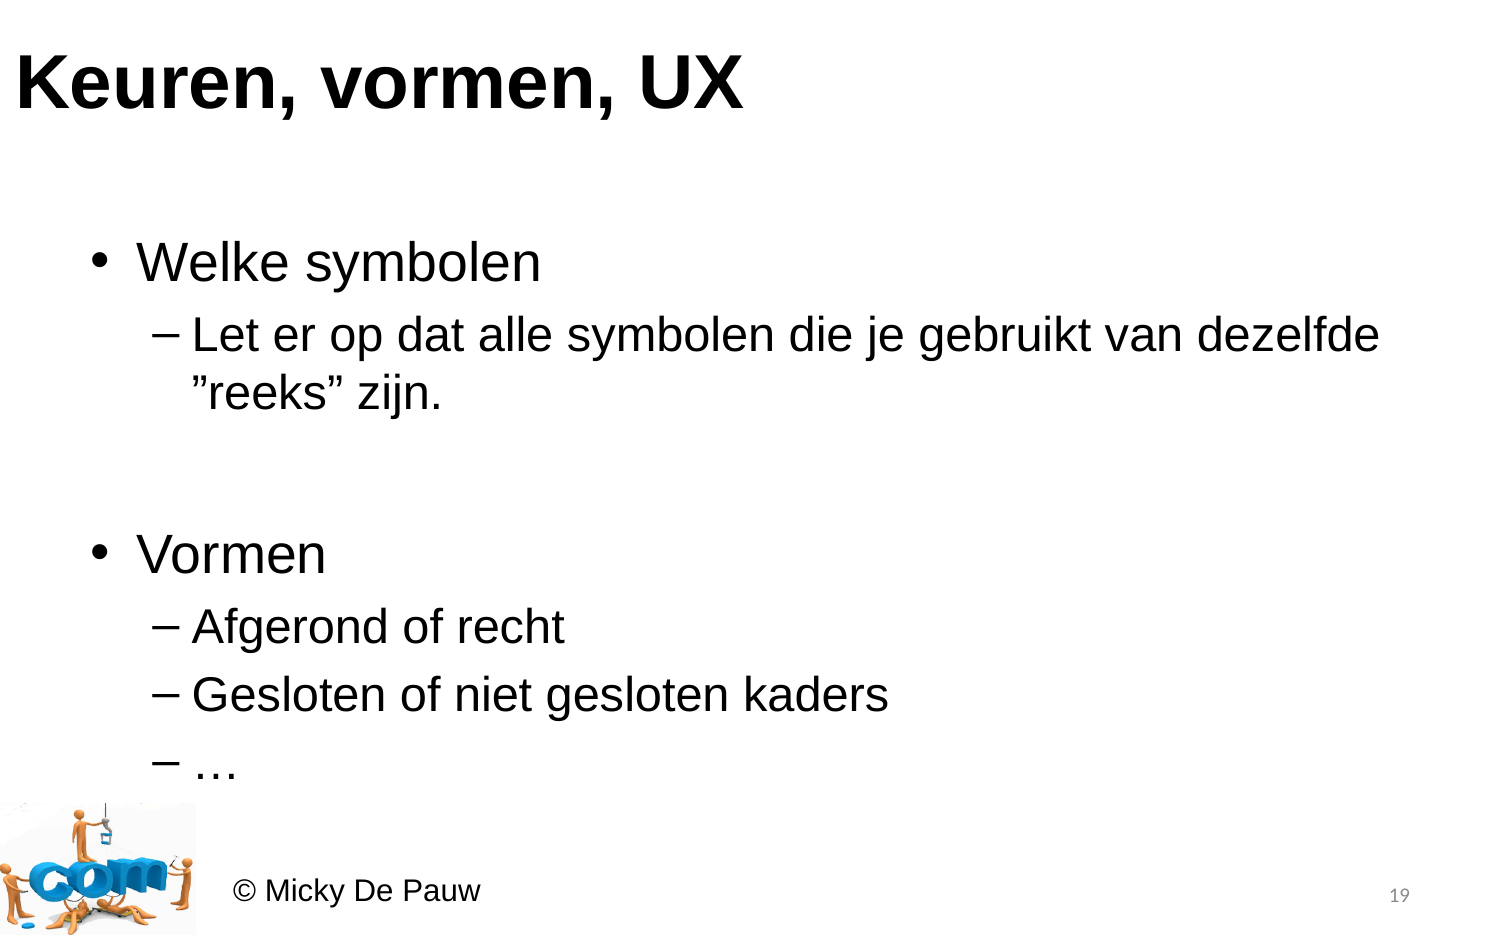

# Keuren, vormen, UX
Welke symbolen
Let er op dat alle symbolen die je gebruikt van dezelfde ”reeks” zijn.

Vormen
Afgerond of recht
Gesloten of niet gesloten kaders
…

19